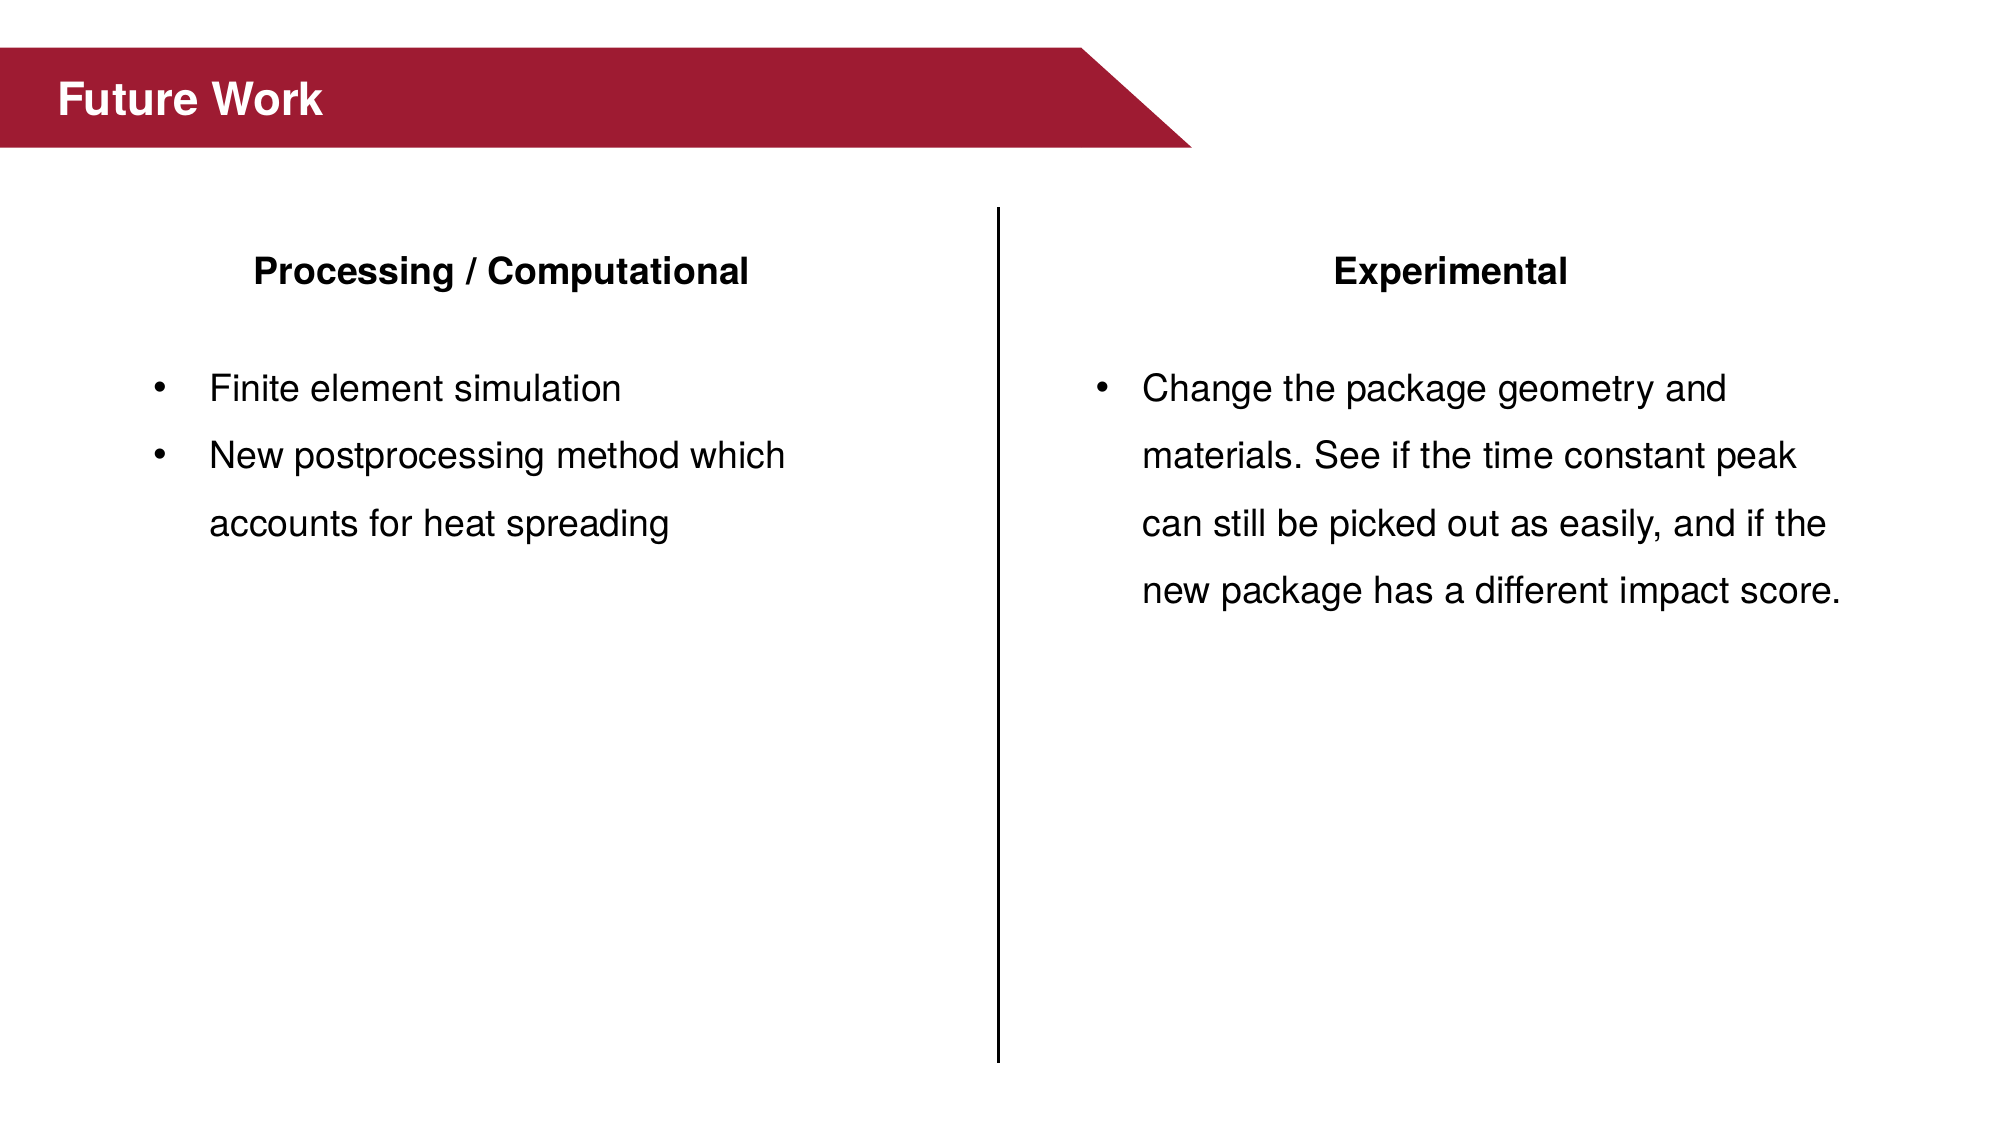

Future Work
Processing / Computational
Experimental
Finite element simulation
New postprocessing method which accounts for heat spreading
Change the package geometry and materials. See if the time constant peak can still be picked out as easily, and if the new package has a different impact score.